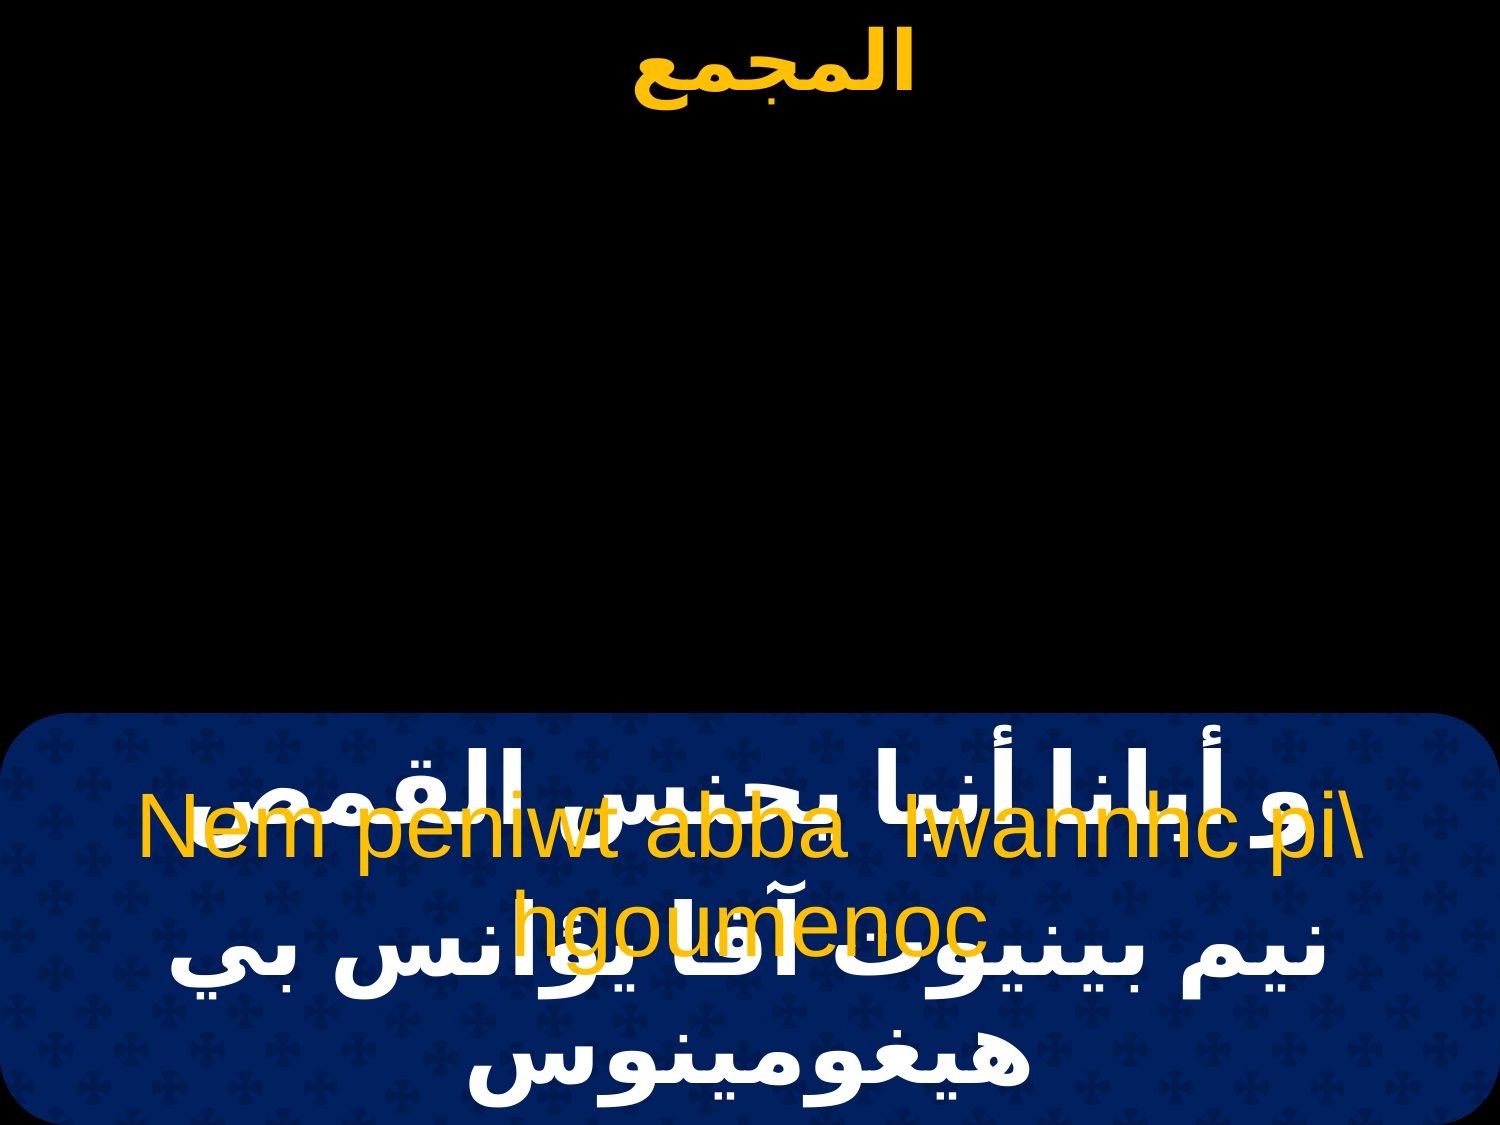

# و أبانا أنبا يحنس القمص
Nem peniwt abba  Iwannhc pi\hgoumenoc
نيم بينيوت آفا يؤانس بي هيغومينوس